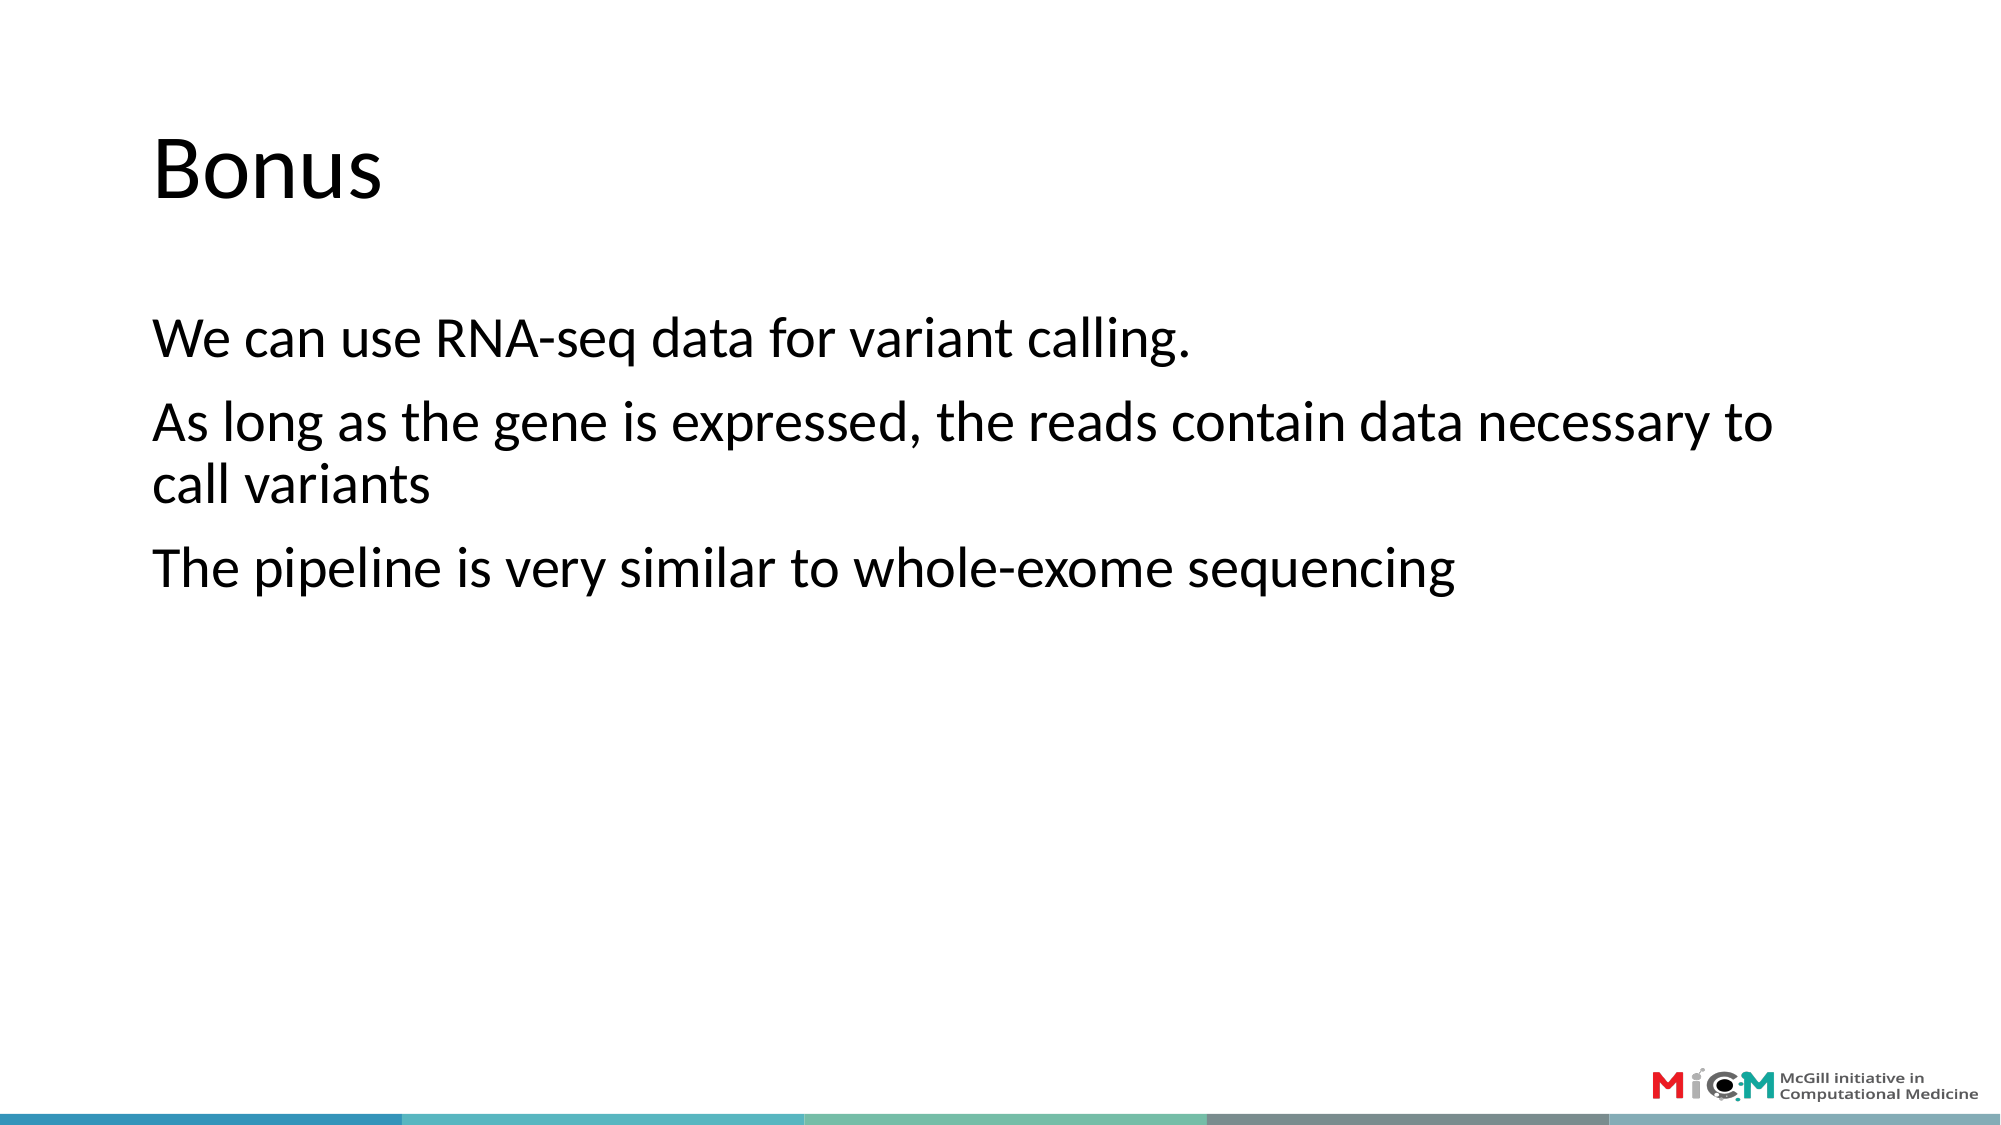

# Bonus
We can use RNA-seq data for variant calling.
As long as the gene is expressed, the reads contain data necessary to call variants
The pipeline is very similar to whole-exome sequencing